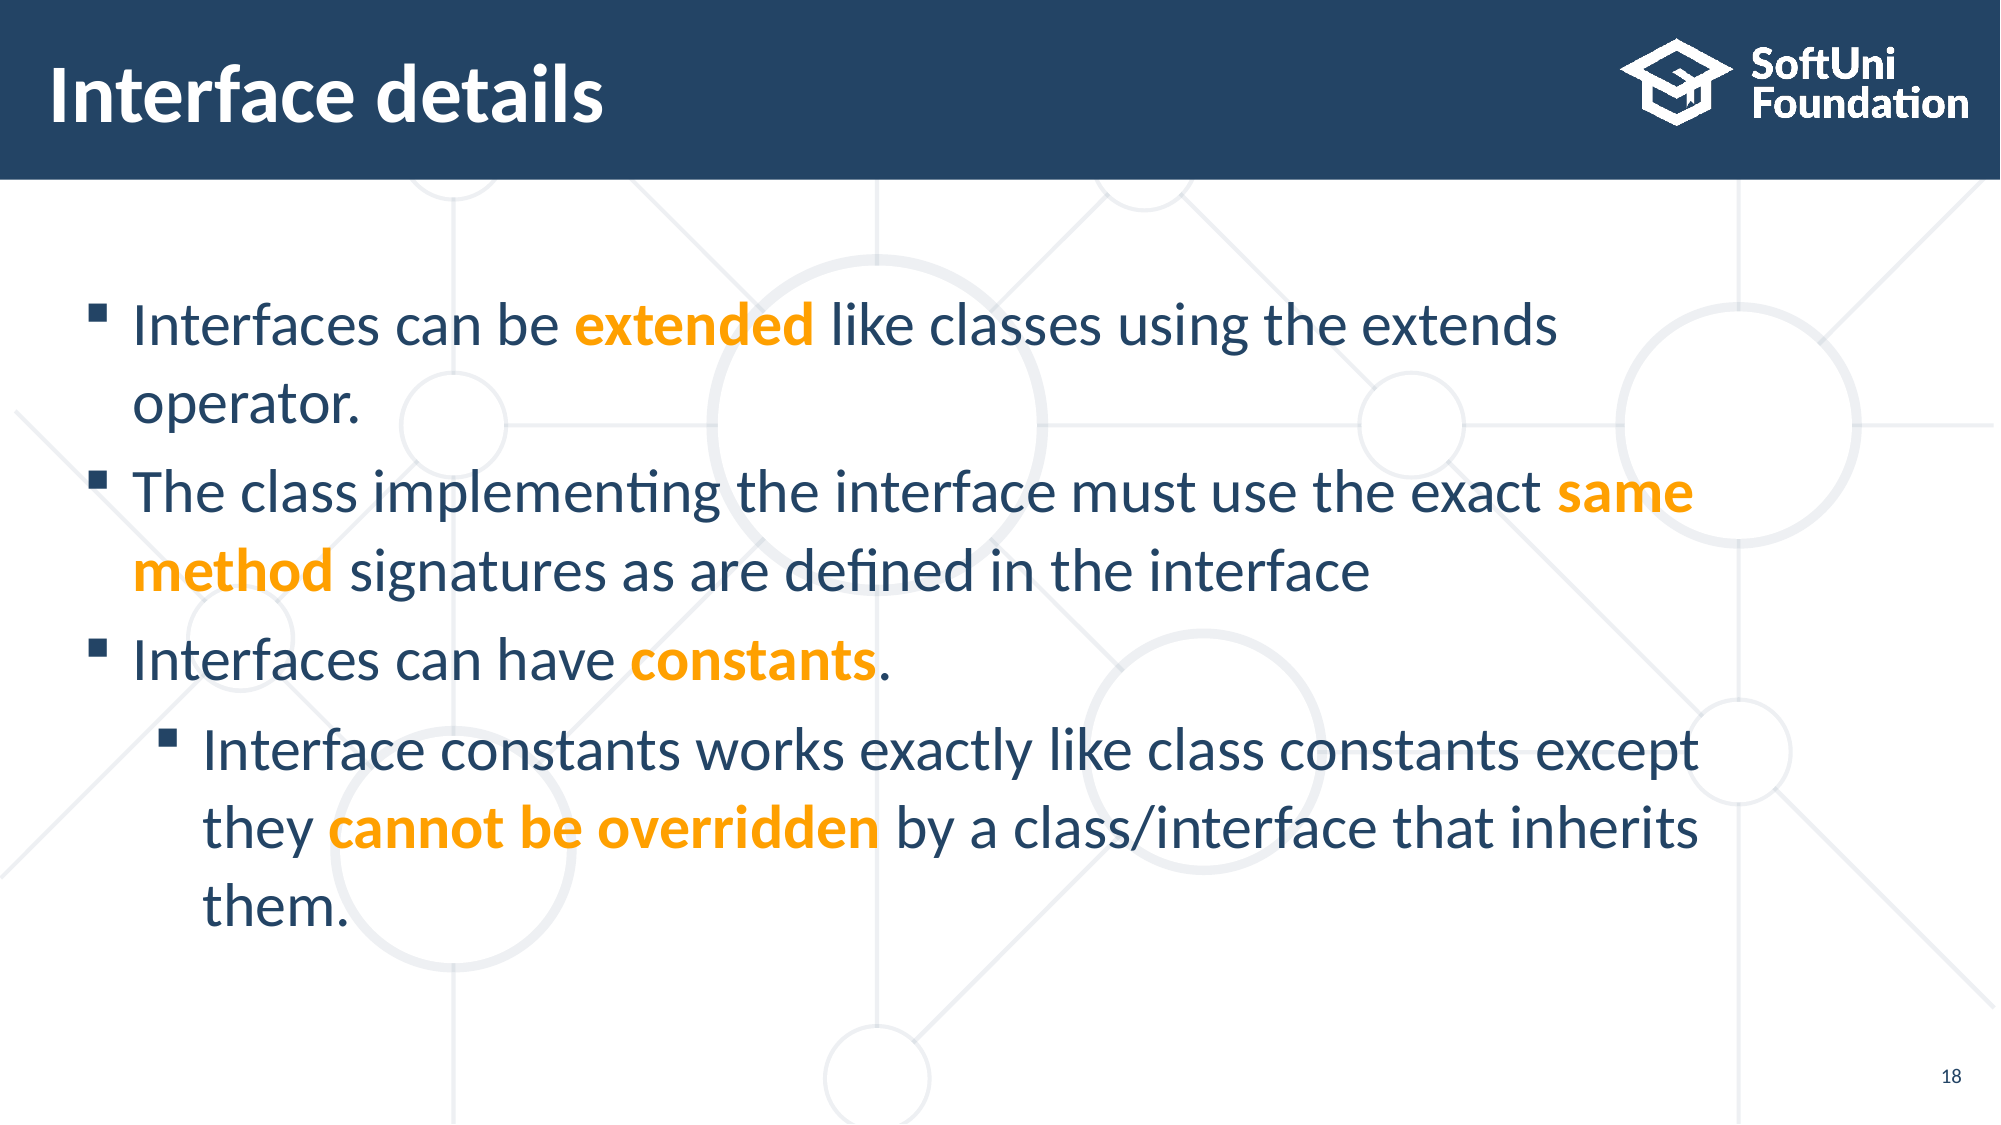

# Interface details
 Interfaces can be extended like classes using the extends
 operator.
 The class implementing the interface must use the exact same
 method signatures as are defined in the interface
 Interfaces can have constants.
 Interface constants works exactly like class constants except
 they cannot be overridden by a class/interface that inherits
 them.
18